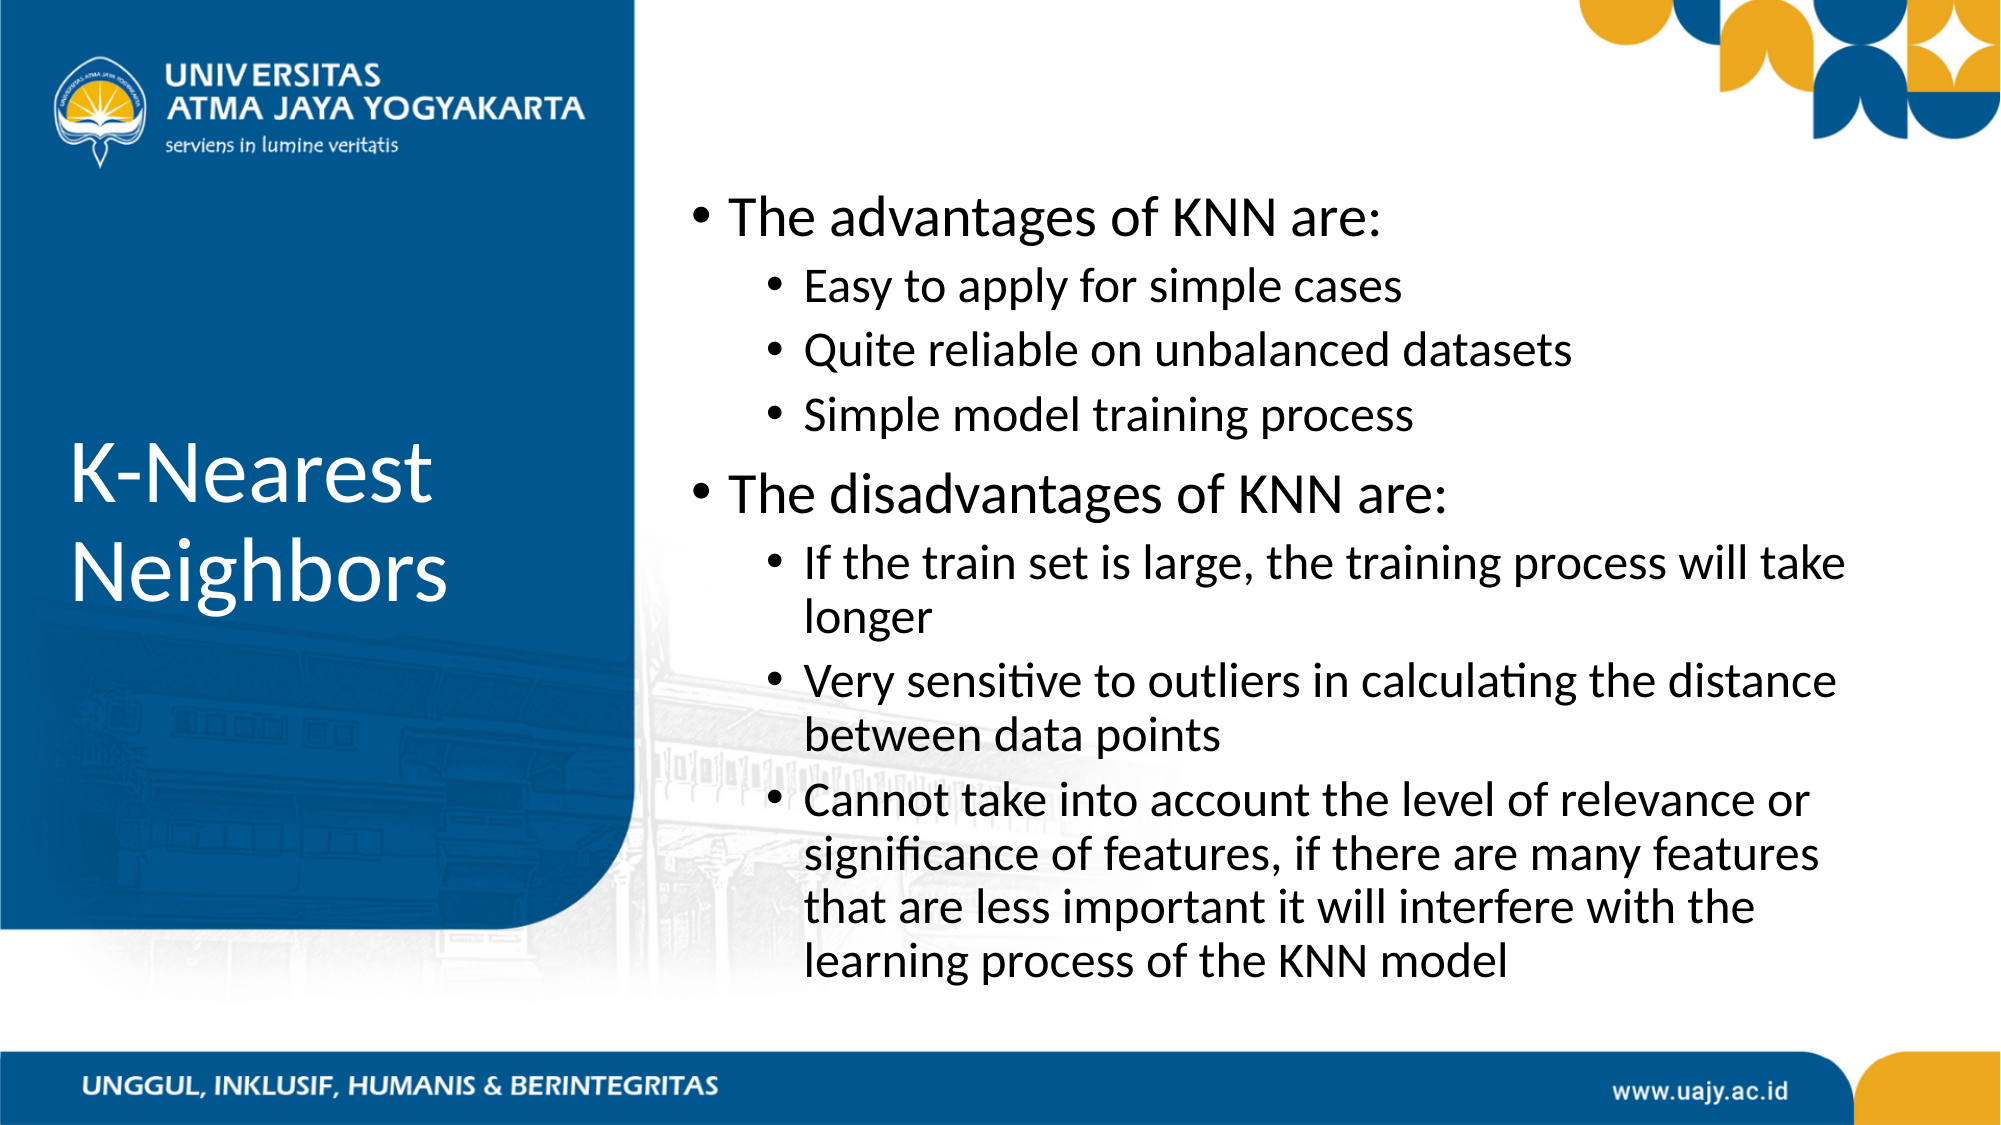

The advantages of KNN are:
Easy to apply for simple cases
Quite reliable on unbalanced datasets
Simple model training process
The disadvantages of KNN are:
If the train set is large, the training process will take longer
Very sensitive to outliers in calculating the distance between data points
Cannot take into account the level of relevance or significance of features, if there are many features that are less important it will interfere with the learning process of the KNN model

# K-Nearest Neighbors